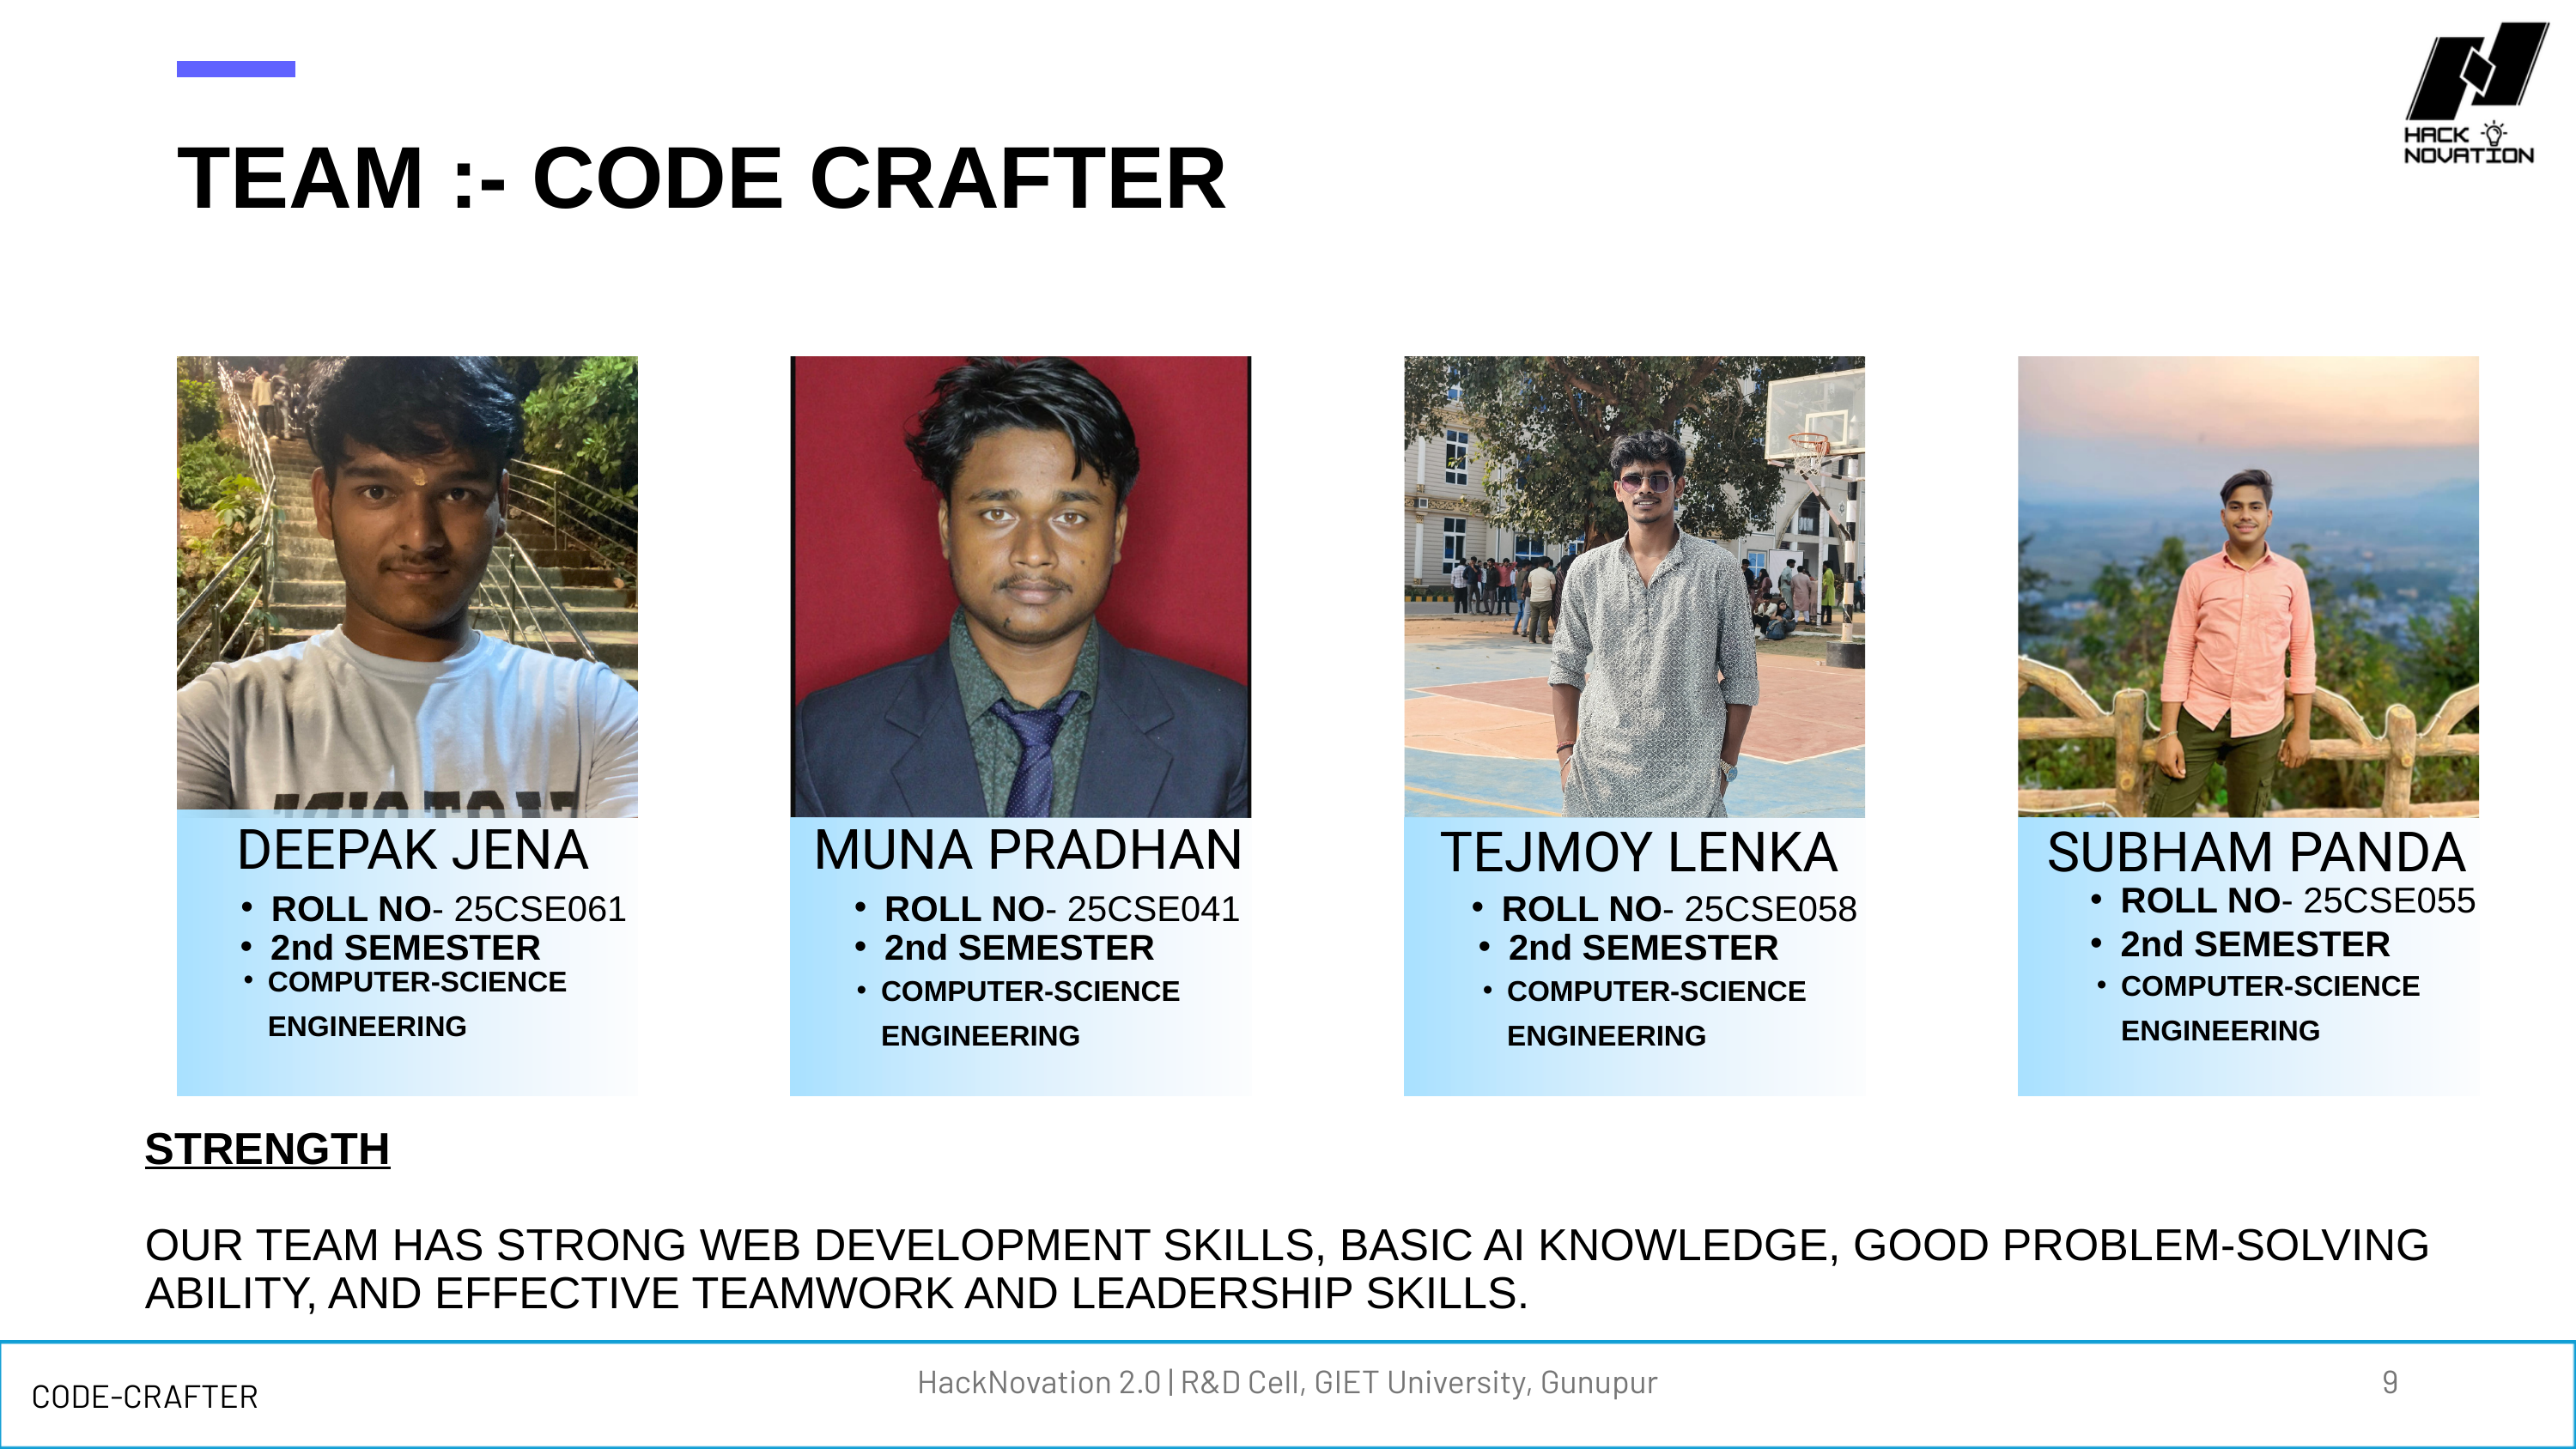

TEAM :- CODE CRAFTER

DEEPAK JENA

MUNA PRADHAN

TEJMOY LENKA

SUBHAM PANDA

ROLL NO- 25CSE055
ROLL NO- 25CSE061
ROLL NO- 25CSE041
ROLL NO- 25CSE058
2nd SEMESTER
2nd SEMESTER
2nd SEMESTER
2nd SEMESTER
COMPUTER-SCIENCE ENGINEERING
COMPUTER-SCIENCE ENGINEERING
COMPUTER-SCIENCE ENGINEERING
COMPUTER-SCIENCE ENGINEERING

STRENGTH

OUR TEAM HAS STRONG WEB DEVELOPMENT SKILLS, BASIC AI KNOWLEDGE, GOOD PROBLEM-SOLVING ABILITY, AND EFFECTIVE TEAMWORK AND LEADERSHIP SKILLS.

HackNovation 2.0 | R&D Cell, GIET University, Gunupur

9

CODE-CRAFTER